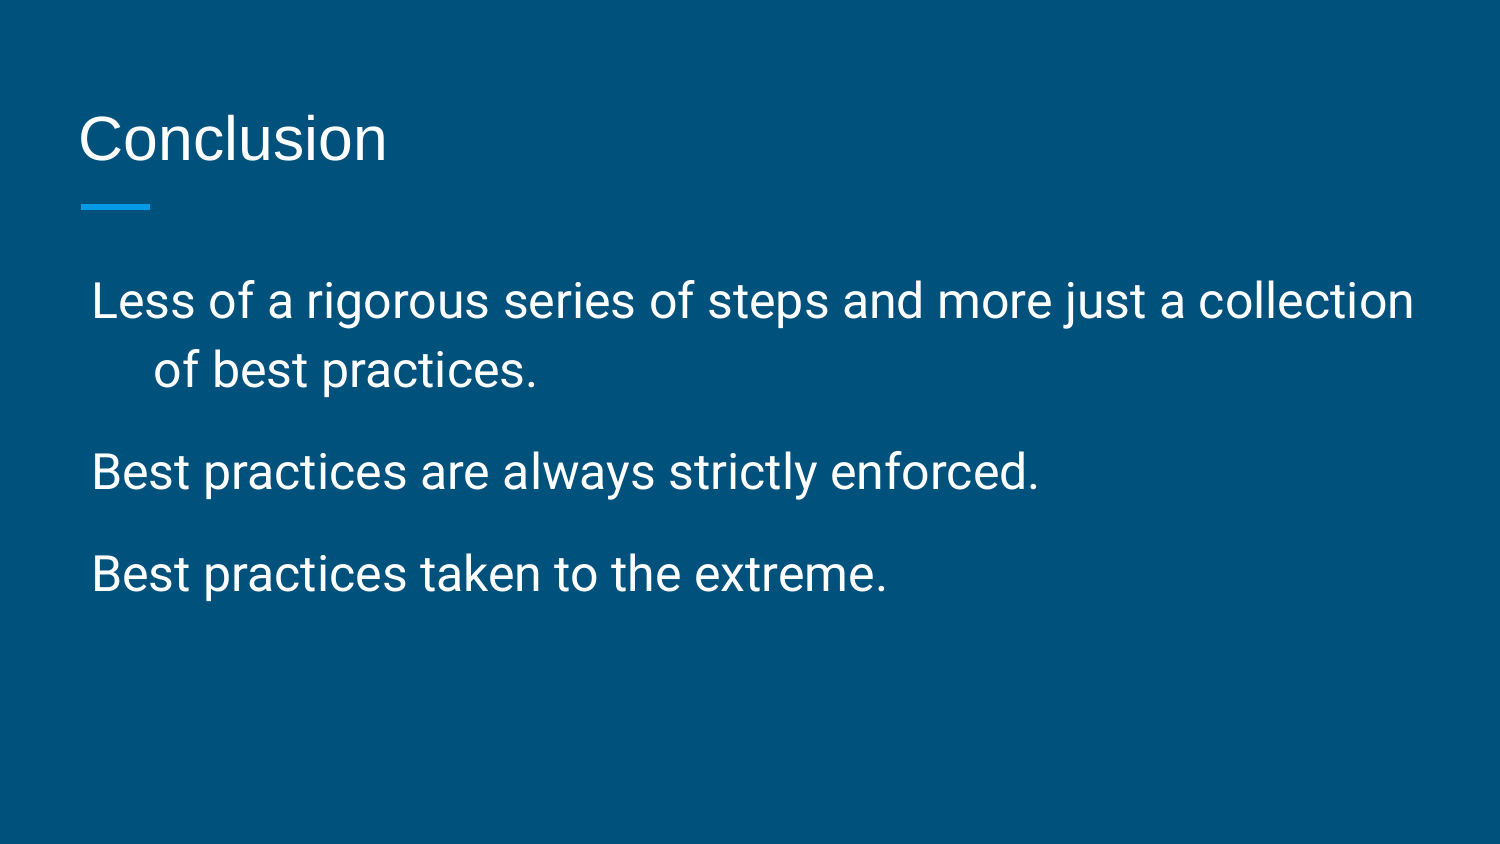

# Conclusion
Less of a rigorous series of steps and more just a collection of best practices.
Best practices are always strictly enforced.
Best practices taken to the extreme.